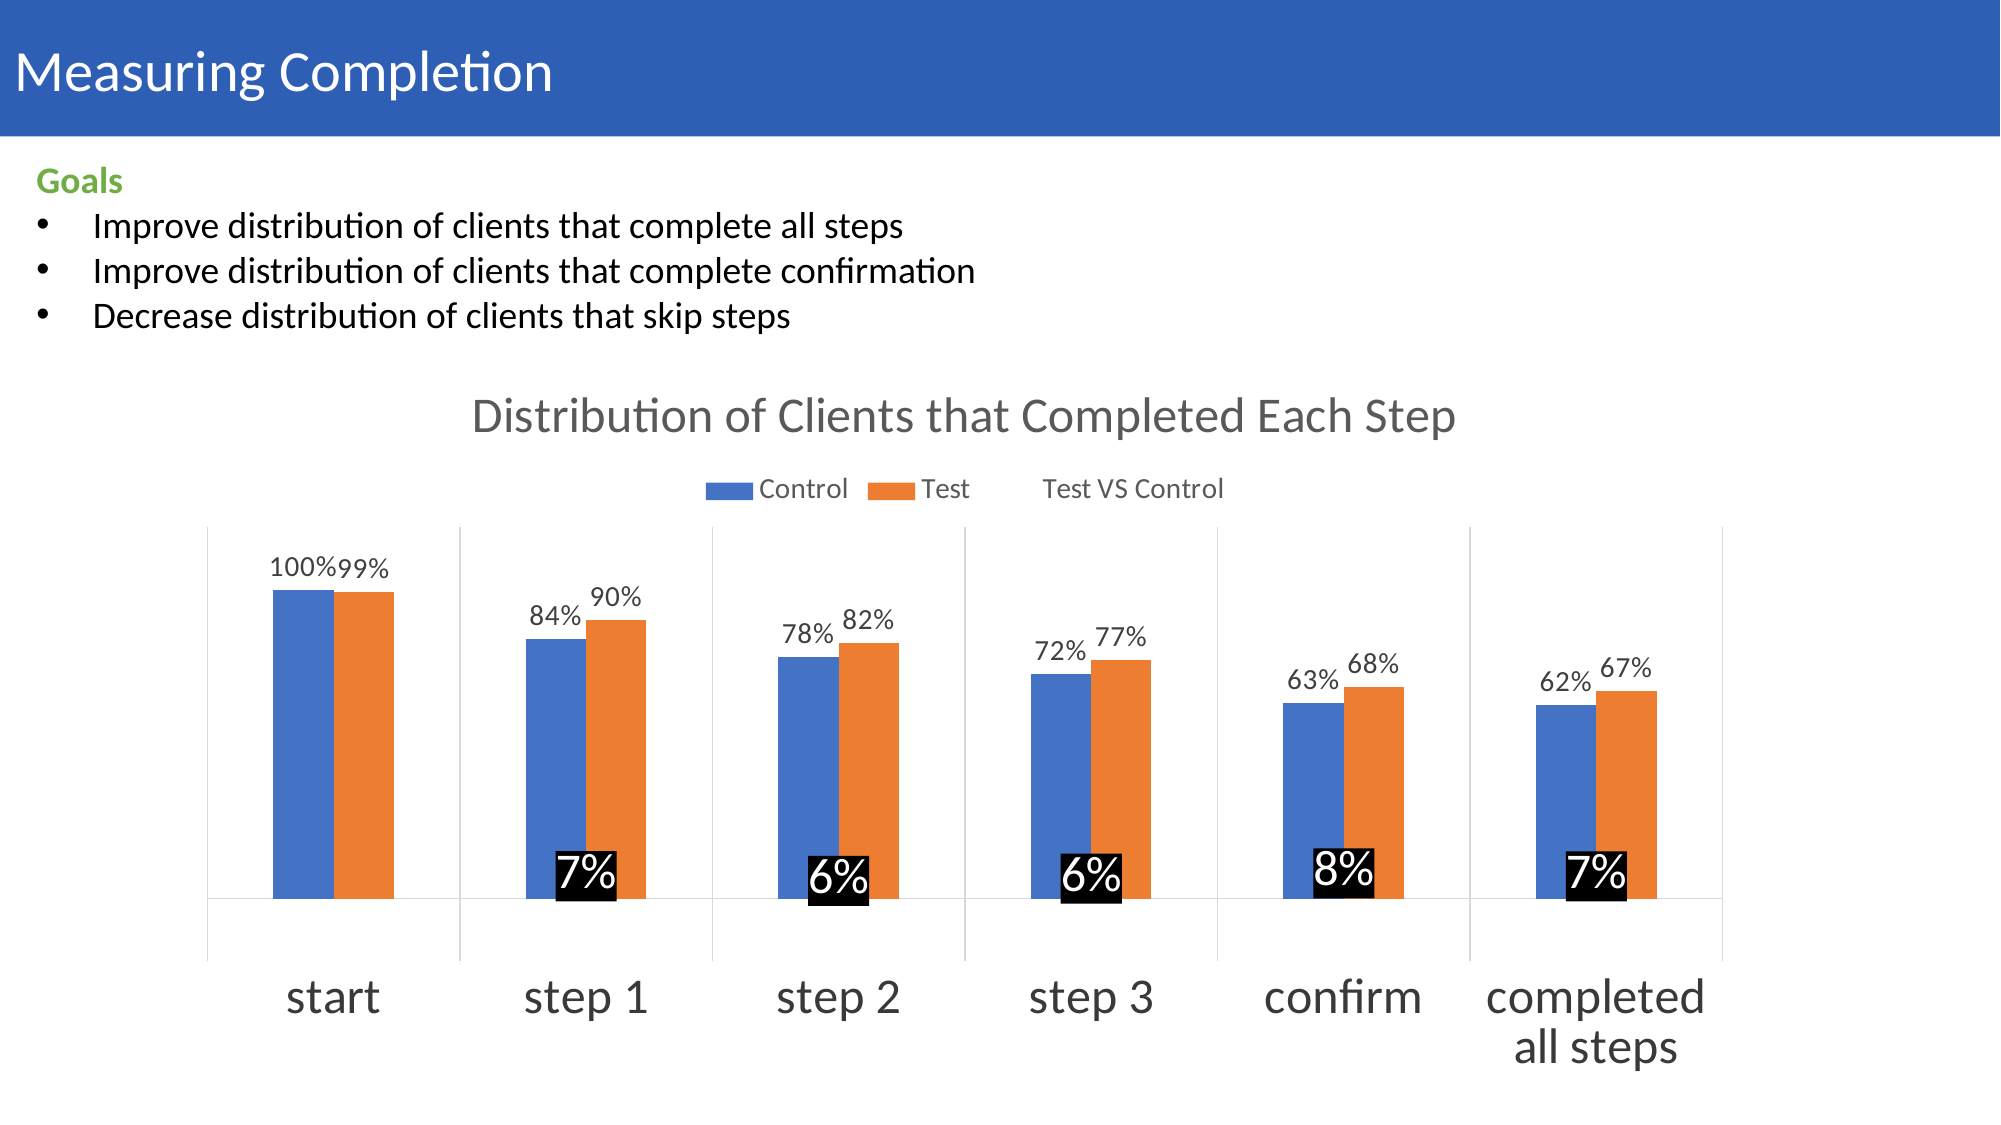

Measuring Completion

Goals
Improve distribution of clients that complete all steps
Improve distribution of clients that complete confirmation
Decrease distribution of clients that skip steps

### Chart: Distribution of Clients that Completed Each Step

| Category | Control | Test | Test VS Control |
|---|---|---|---|
| start | 0.9962808770469054 | 0.9889610684595467 | -0.007347133480124057 |
| step 1 | 0.8381348875936719 | 0.8990142188706673 | 0.07263667480992608 |
| step 2 | 0.7784068831529282 | 0.8234225230545587 | 0.05783047513569661 |
| step 3 | 0.723563696919234 | 0.7704992504429201 | 0.06486720343146968 |
| confirm | 0.6309186788787122 | 0.6827783582428565 | 0.08219708989486696 |
| completed all steps | 0.6244796003330558 | 0.6694680416117749 | 0.07204149063432208 |